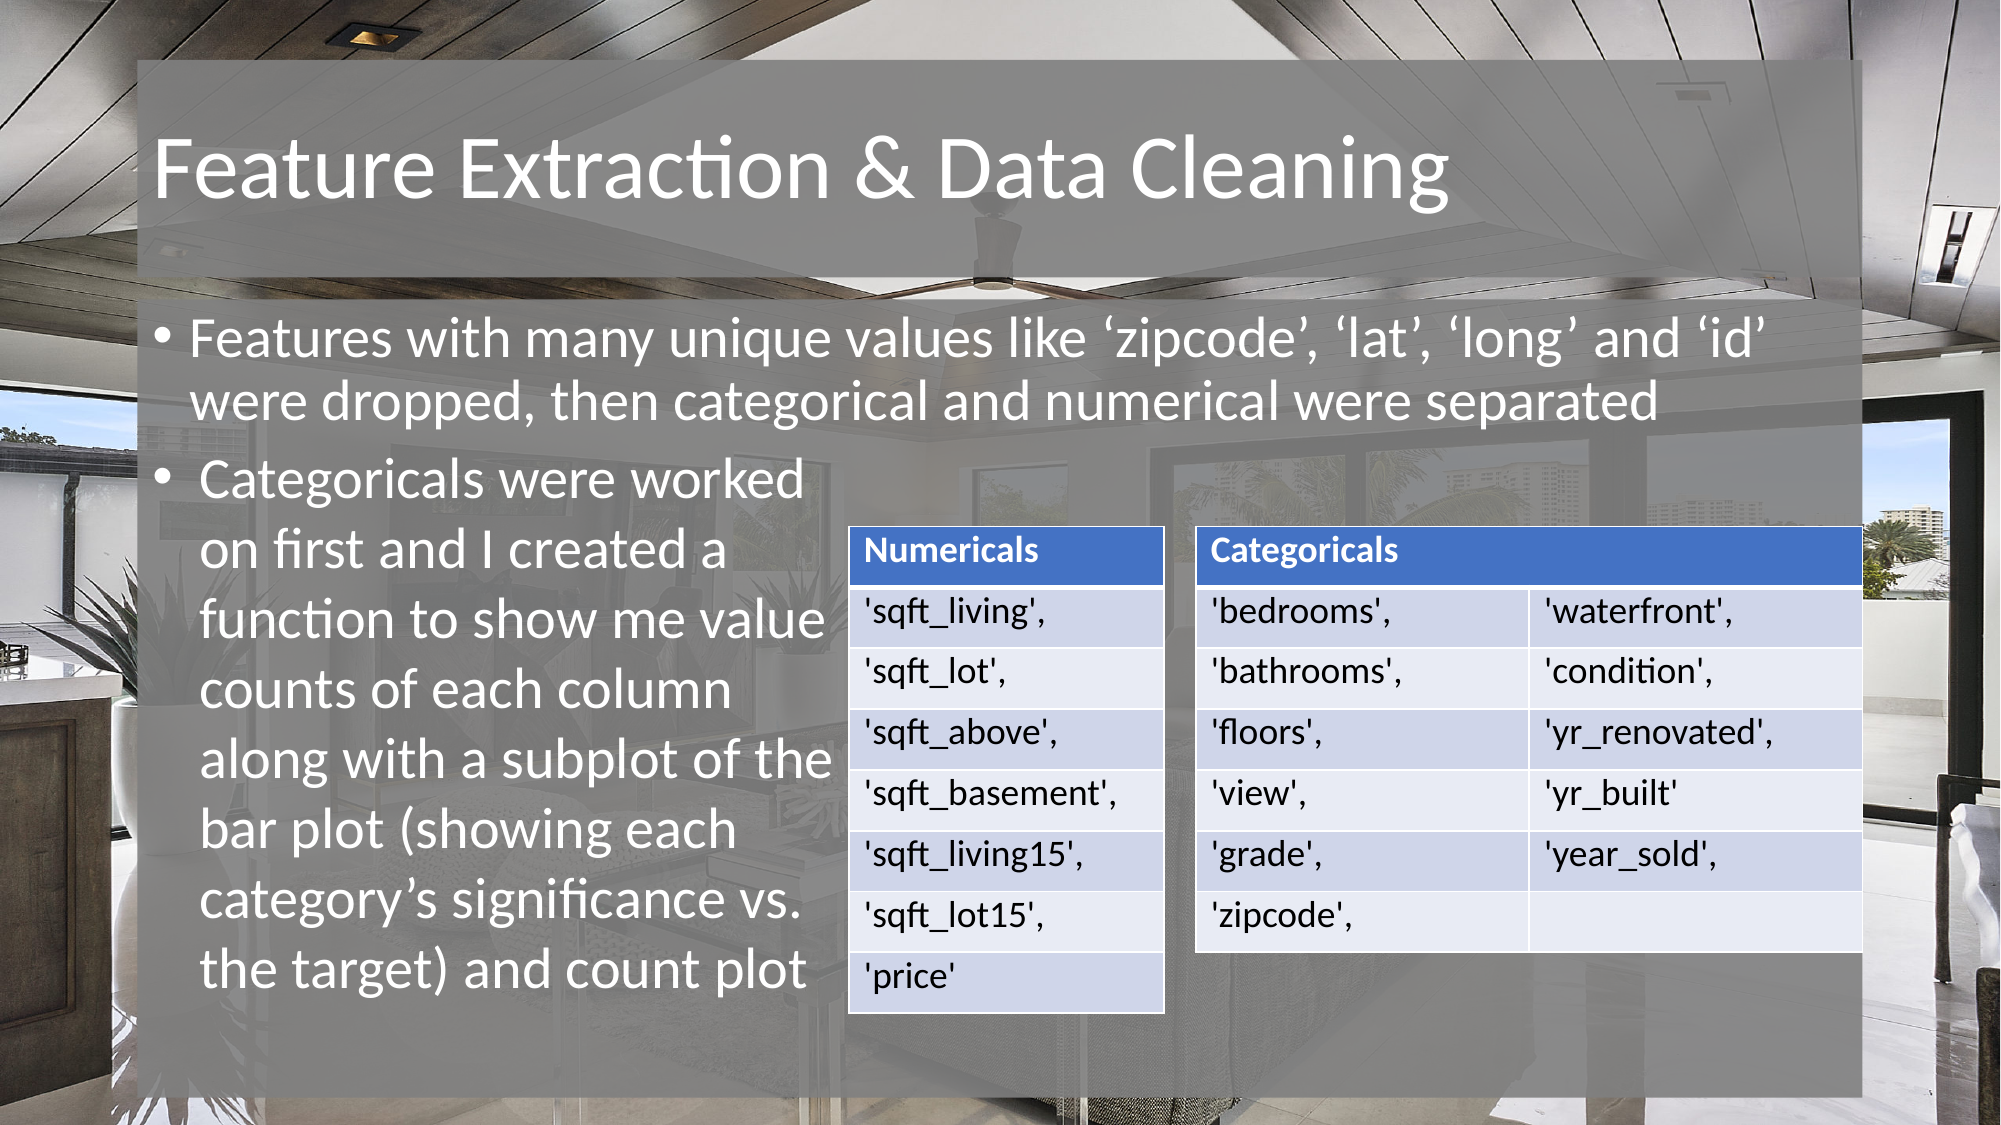

# Feature Extraction & Data Cleaning
Features with many unique values like ‘zipcode’, ‘lat’, ‘long’ and ‘id’ were dropped, then categorical and numerical were separated

Categoricals were worked on first and I created a function to show me value counts of each column along with a subplot of the bar plot (showing each category’s significance vs. the target) and count plot
| Numericals |
| --- |
| 'sqft\_living', |
| 'sqft\_lot', |
| 'sqft\_above', |
| 'sqft\_basement', |
| 'sqft\_living15', |
| 'sqft\_lot15', |
| 'price' |

| Categoricals |  |
| --- | --- |
| 'bedrooms', | 'waterfront', |
| 'bathrooms', | 'condition', |
| 'floors', | 'yr\_renovated', |
| 'view', | 'yr\_built' |
| 'grade', | 'year\_sold', |
| 'zipcode', |  |